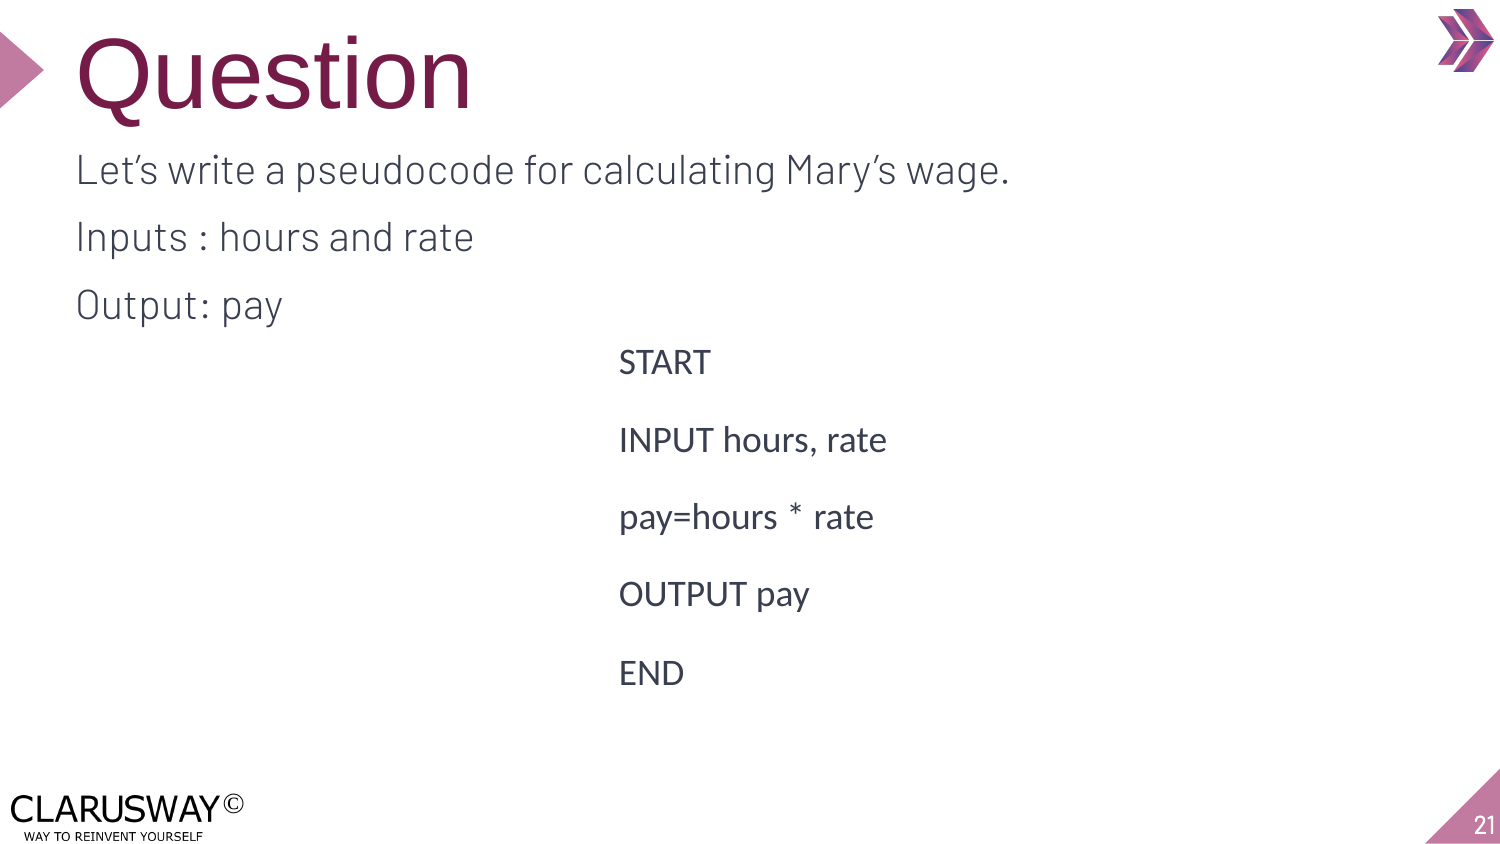

# Question
Let’s write a pseudocode for calculating Mary’s wage.
Inputs : hours and rate
Output: pay
START
INPUT hours, rate
pay=hours * rate
OUTPUT pay
END
21